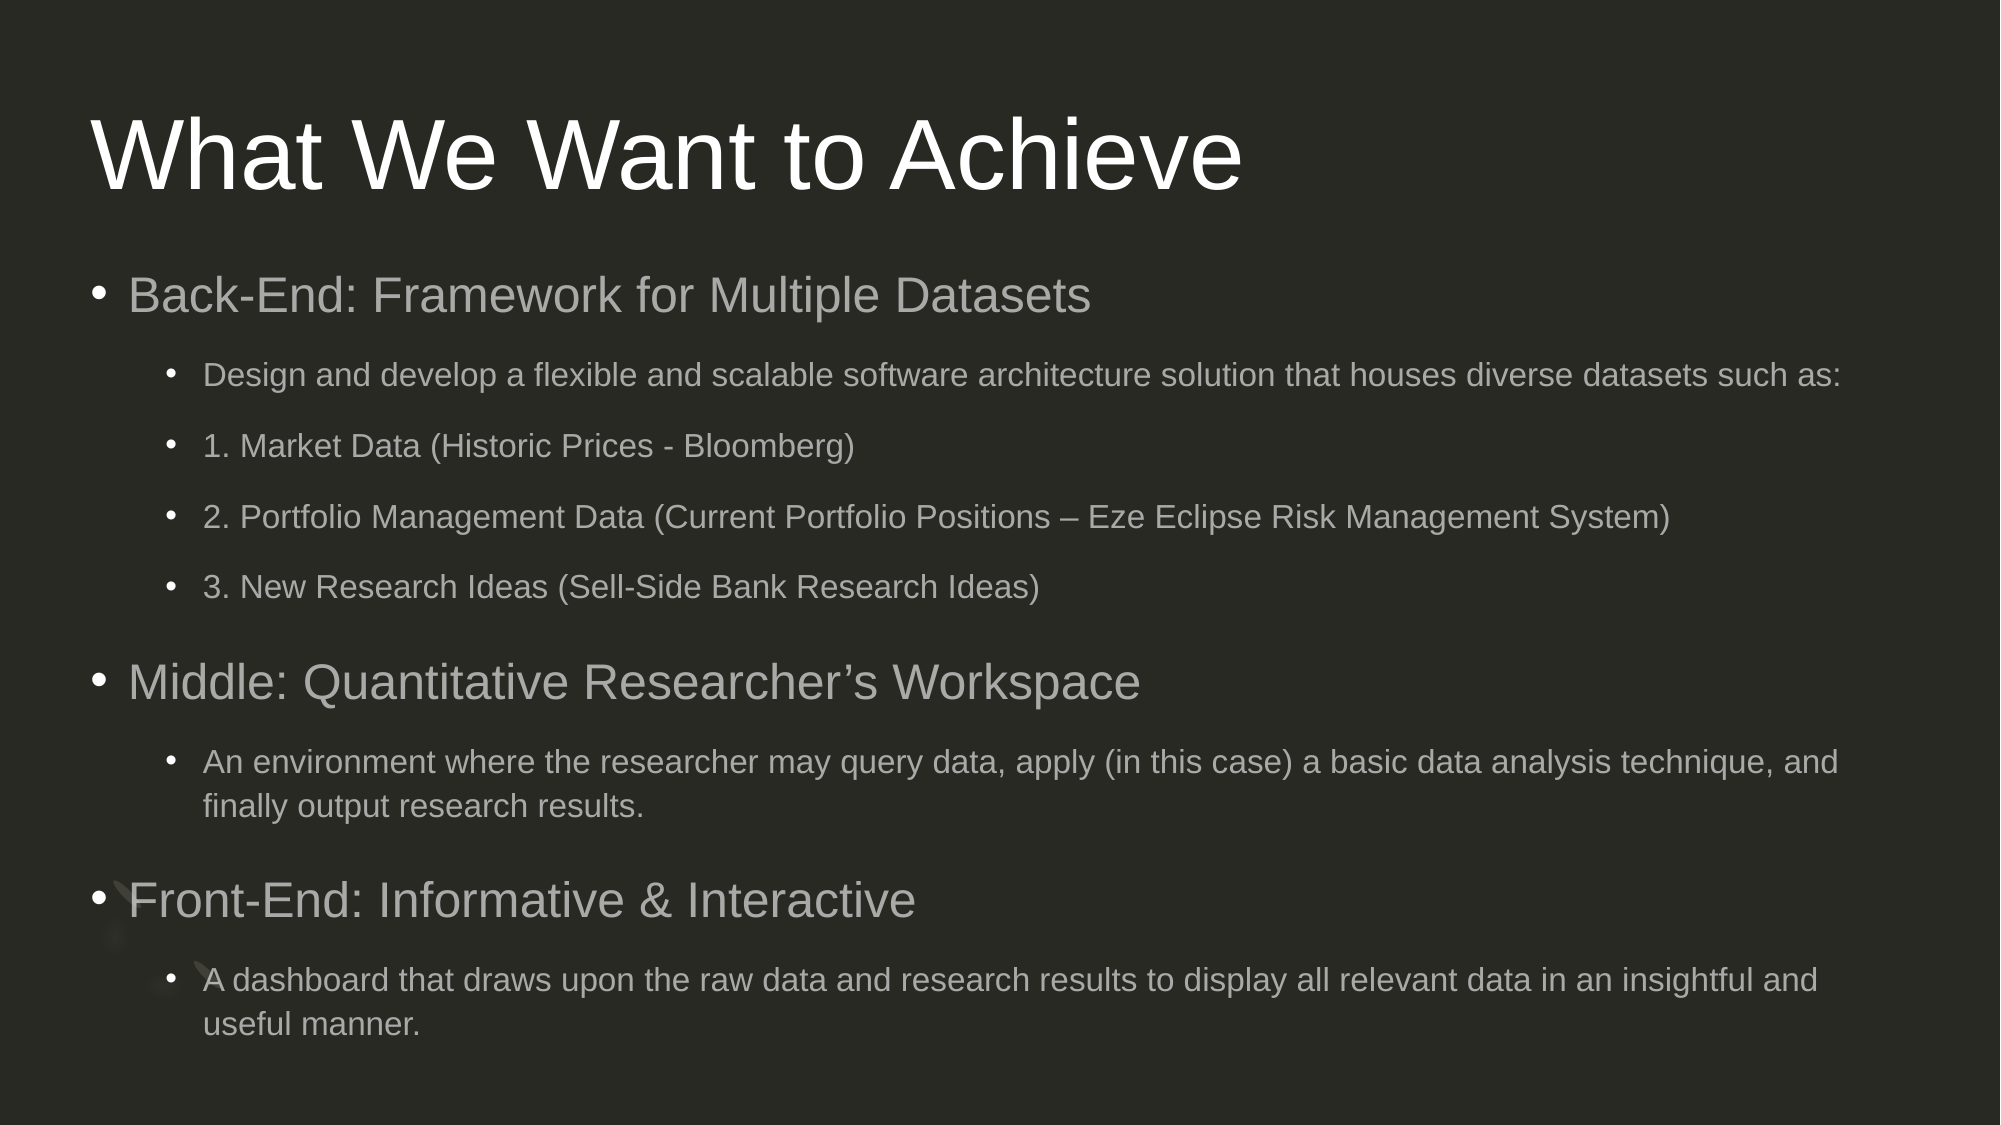

# What We Want to Achieve
Back-End: Framework for Multiple Datasets
Design and develop a flexible and scalable software architecture solution that houses diverse datasets such as:
1. Market Data (Historic Prices - Bloomberg)
2. Portfolio Management Data (Current Portfolio Positions – Eze Eclipse Risk Management System)
3. New Research Ideas (Sell-Side Bank Research Ideas)
Middle: Quantitative Researcher’s Workspace
An environment where the researcher may query data, apply (in this case) a basic data analysis technique, and finally output research results.
Front-End: Informative & Interactive
A dashboard that draws upon the raw data and research results to display all relevant data in an insightful and useful manner.